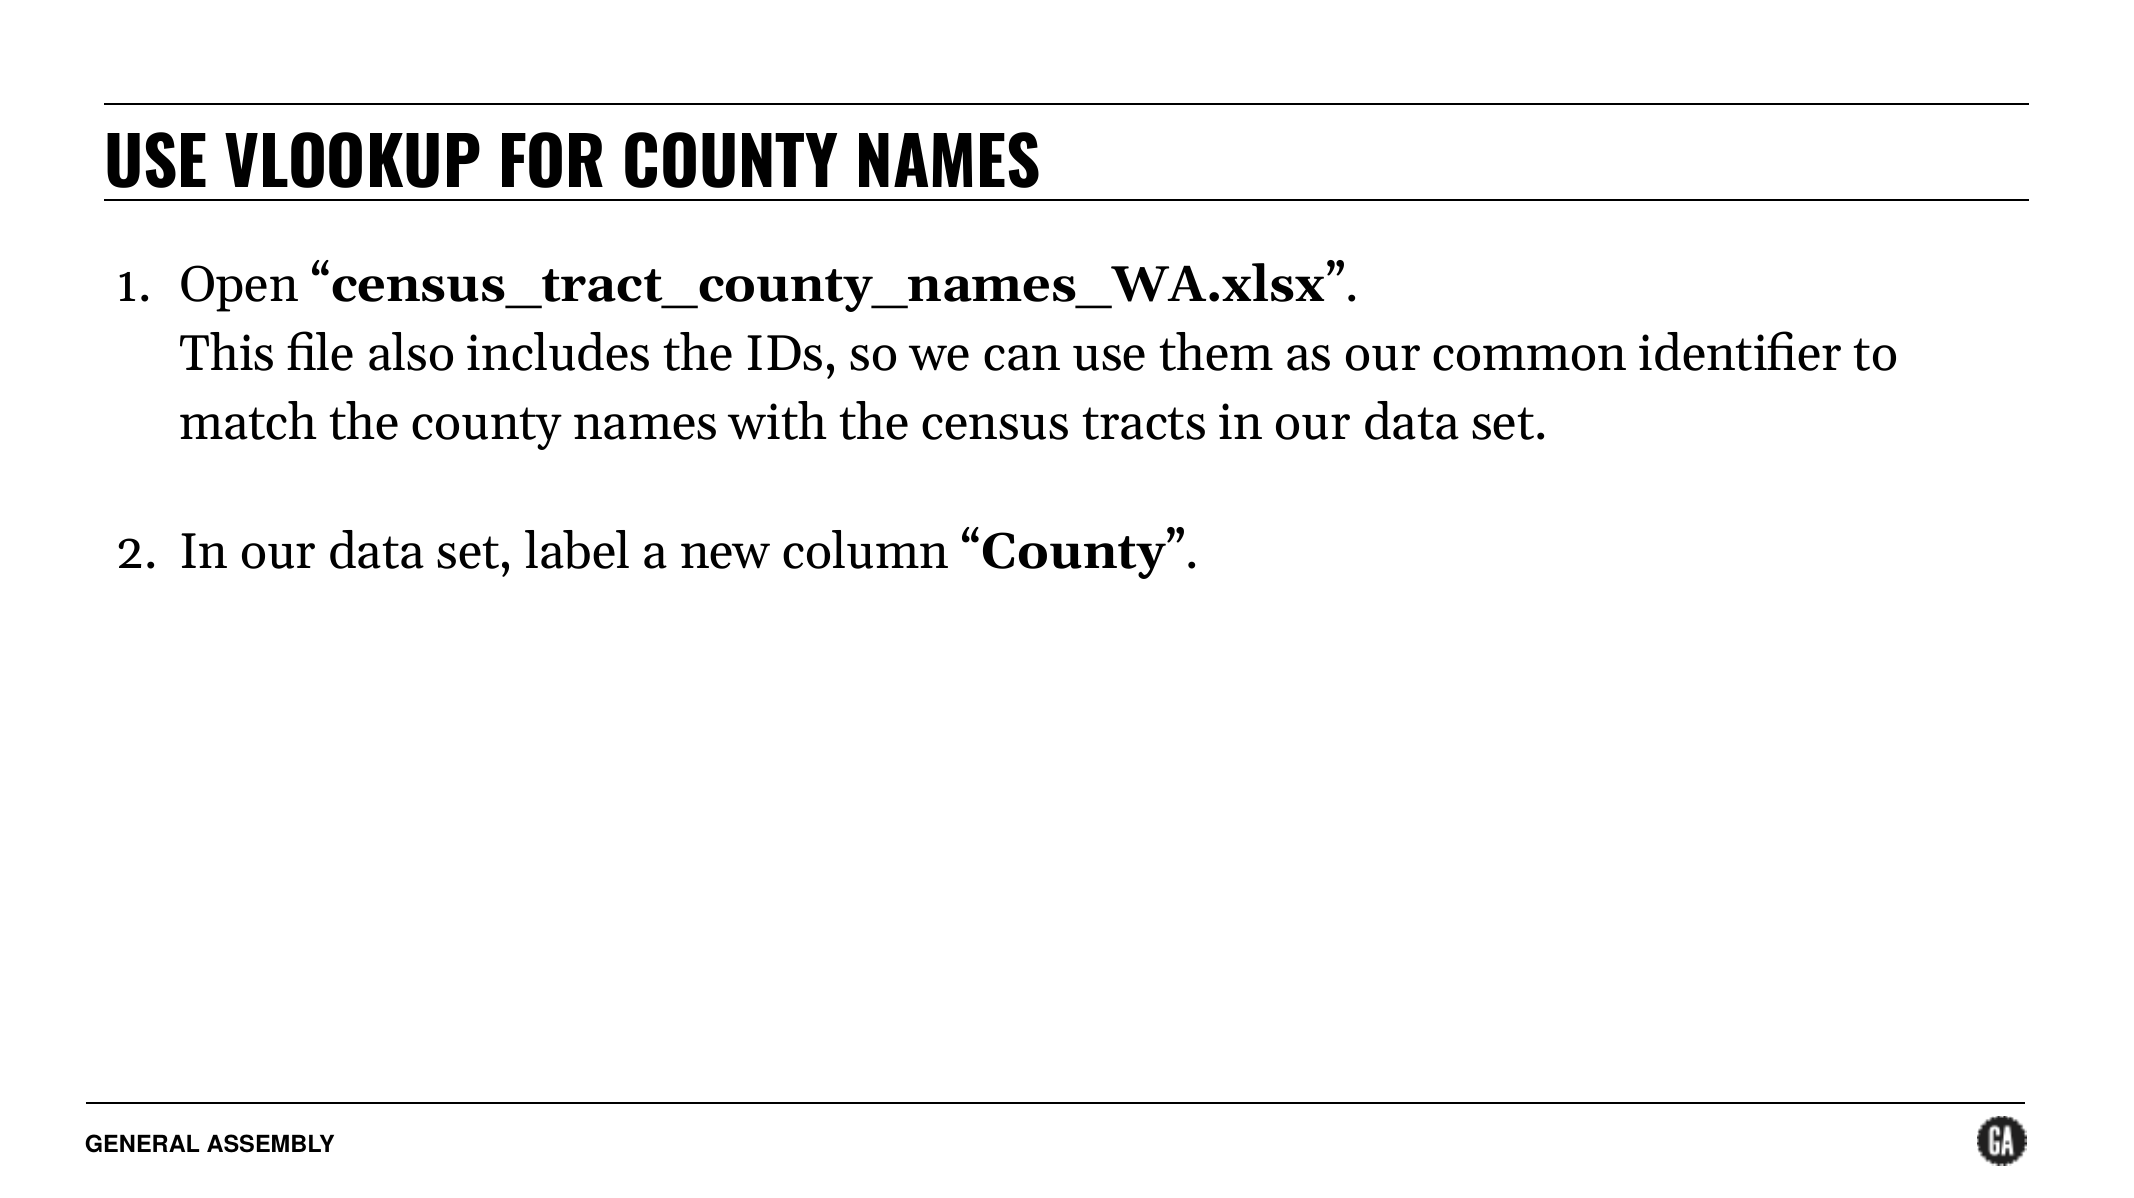

USE VLOOKUP FOR COUNTY NAMES
Open “census_tract_county_names_WA.xlsx”.
This file also includes the IDs, so we can use them as our common identifier to match the county names with the census tracts in our data set.
In our data set, label a new column “County”.